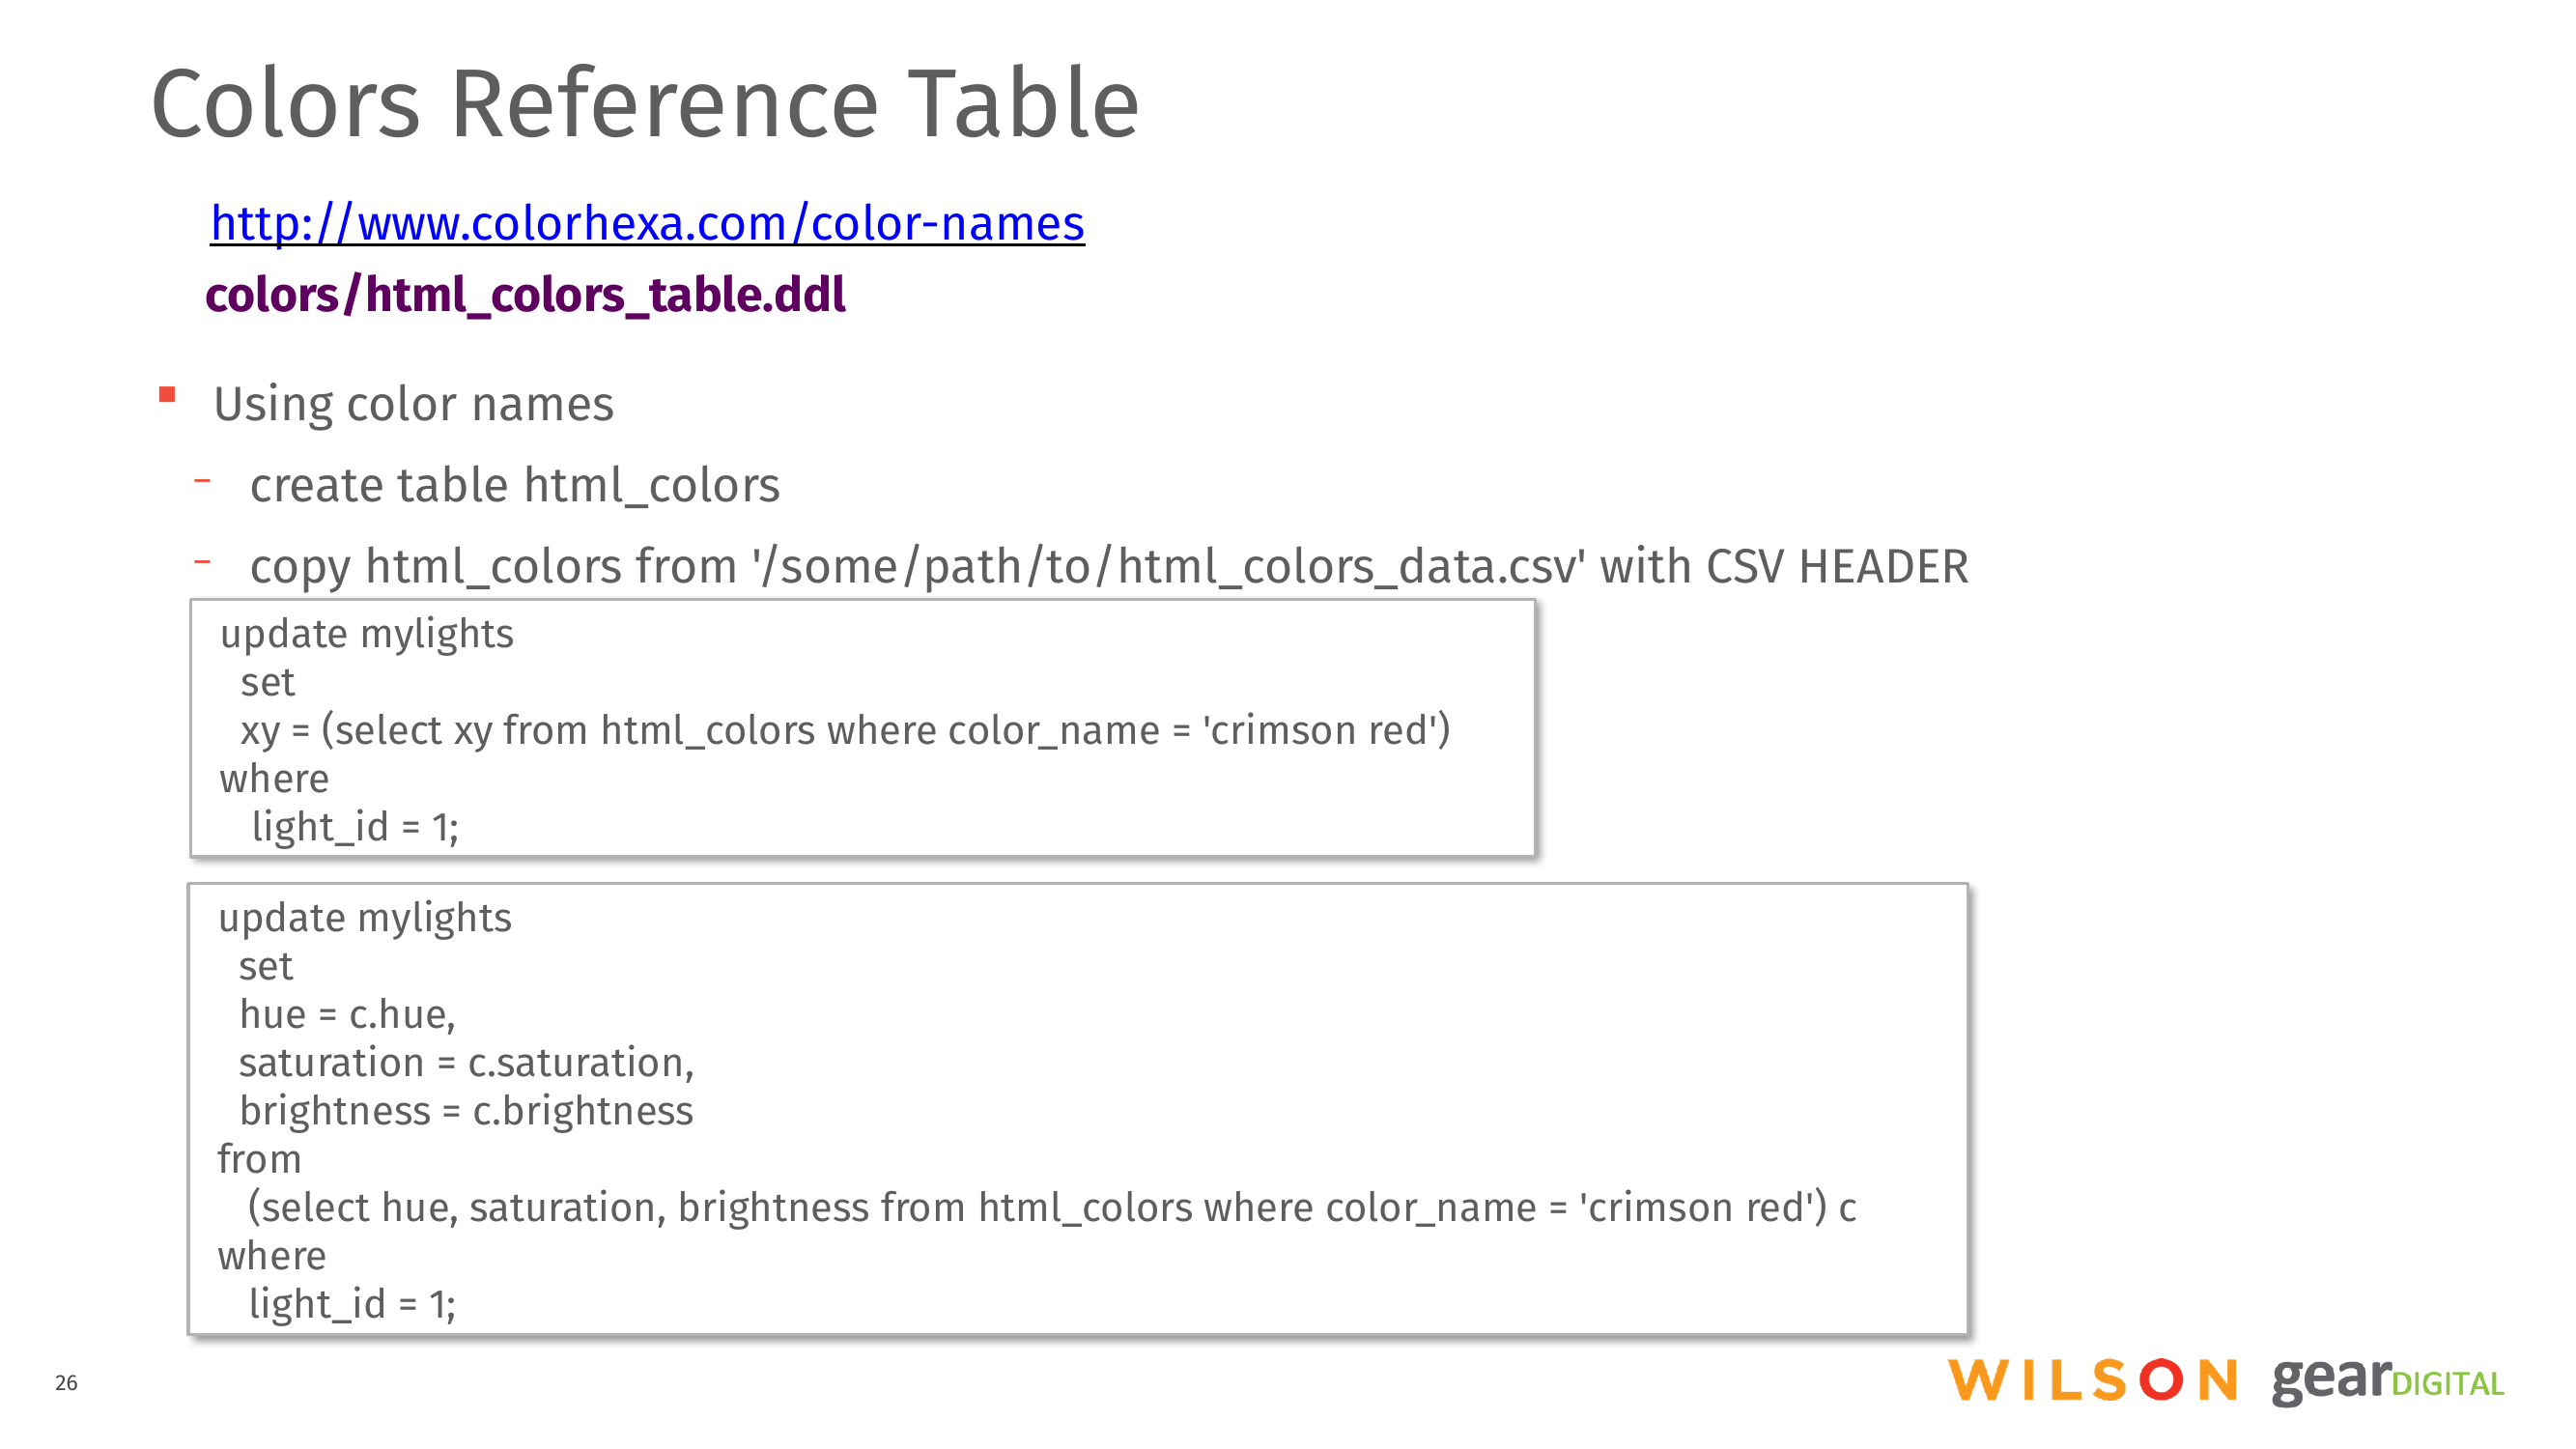

# Colors Reference Table
http://www.colorhexa.com/color-names
colors/html_colors_table.ddl
Using color names
create table html_colors
copy html_colors from '/some/path/to/html_colors_data.csv' with CSV HEADER

update mylights
  set
  xy = (select xy from html_colors where color_name = 'crimson red')
where
   light_id = 1;
update mylights
  set
  hue = c.hue,
  saturation = c.saturation,
  brightness = c.brightness
from
   (select hue, saturation, brightness from html_colors where color_name = 'crimson red') c
where
   light_id = 1;
26